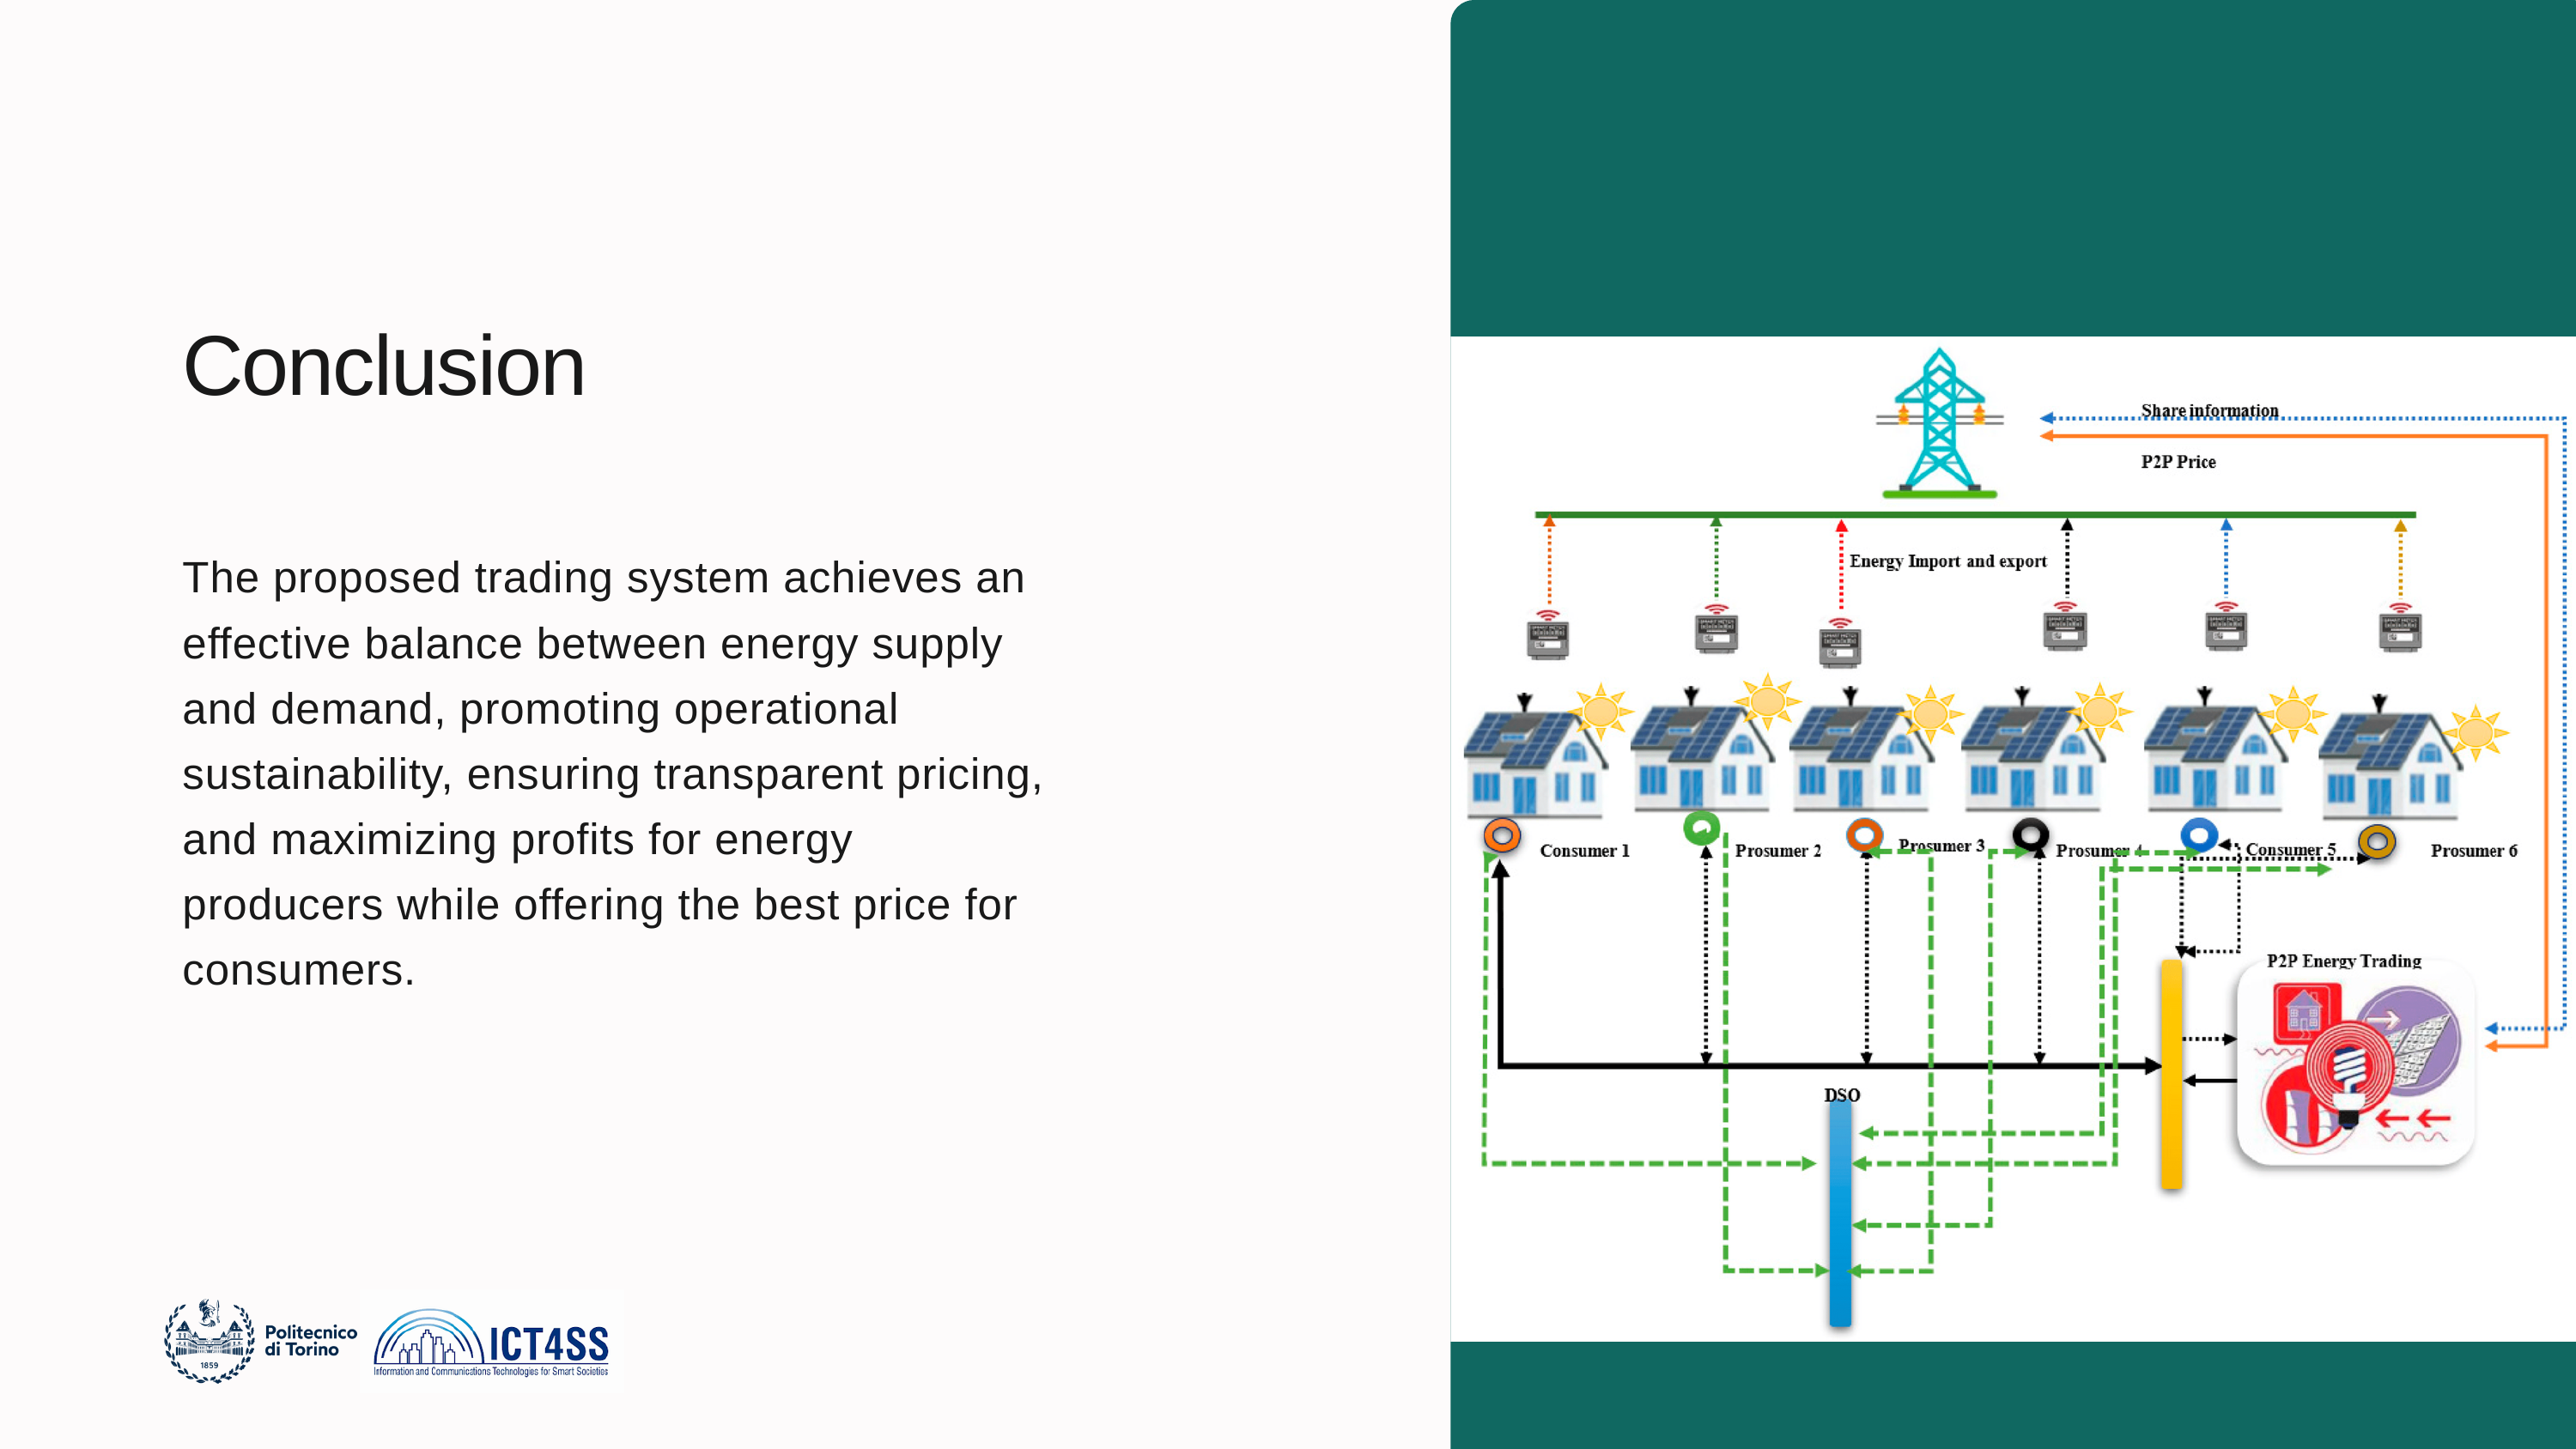

Conclusion

The proposed trading system achieves an effective balance between energy supply and demand, promoting operational sustainability, ensuring transparent pricing, and maximizing profits for energy producers while offering the best price for consumers.